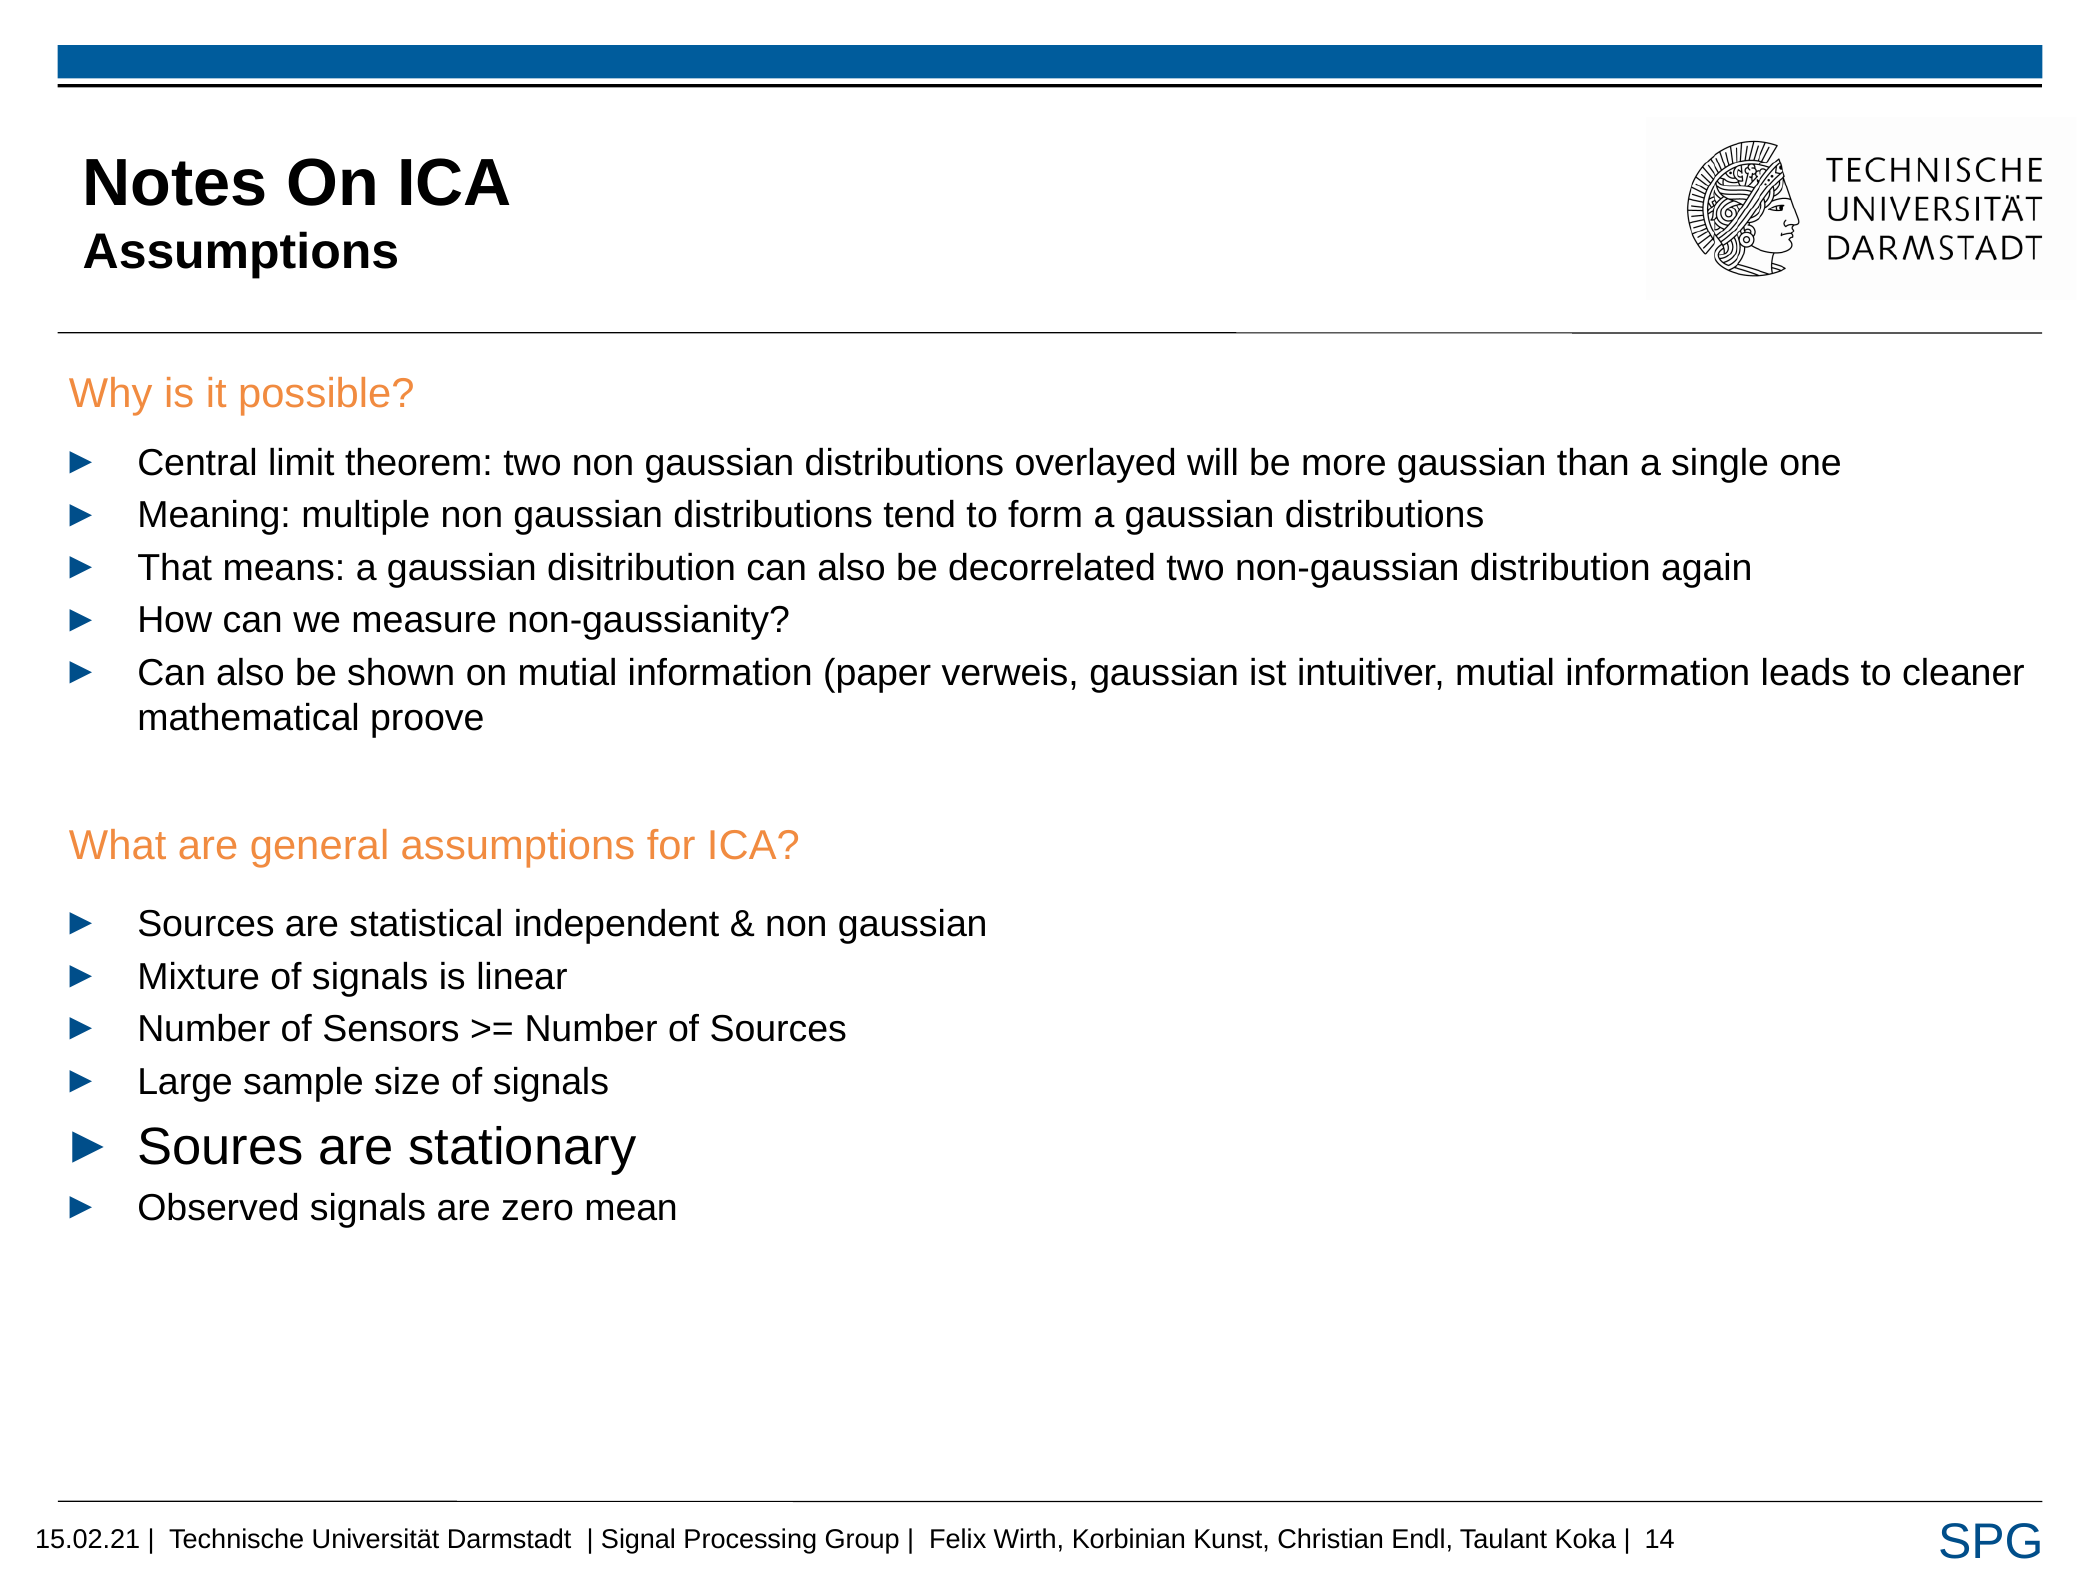

# Notes On ICA Assumptions
Why is it possible?

Central limit theorem: two non gaussian distributions overlayed will be more gaussian than a single one
Meaning: multiple non gaussian distributions tend to form a gaussian distributions
That means: a gaussian disitribution can also be decorrelated two non-gaussian distribution again
How can we measure non-gaussianity?
Can also be shown on mutial information (paper verweis, gaussian ist intuitiver, mutial information leads to cleaner mathematical proove
What are general assumptions for ICA?
Sources are statistical independent & non gaussian
Mixture of signals is linear
Number of Sensors >= Number of Sources
Large sample size of signals
Soures are stationary
Observed signals are zero mean